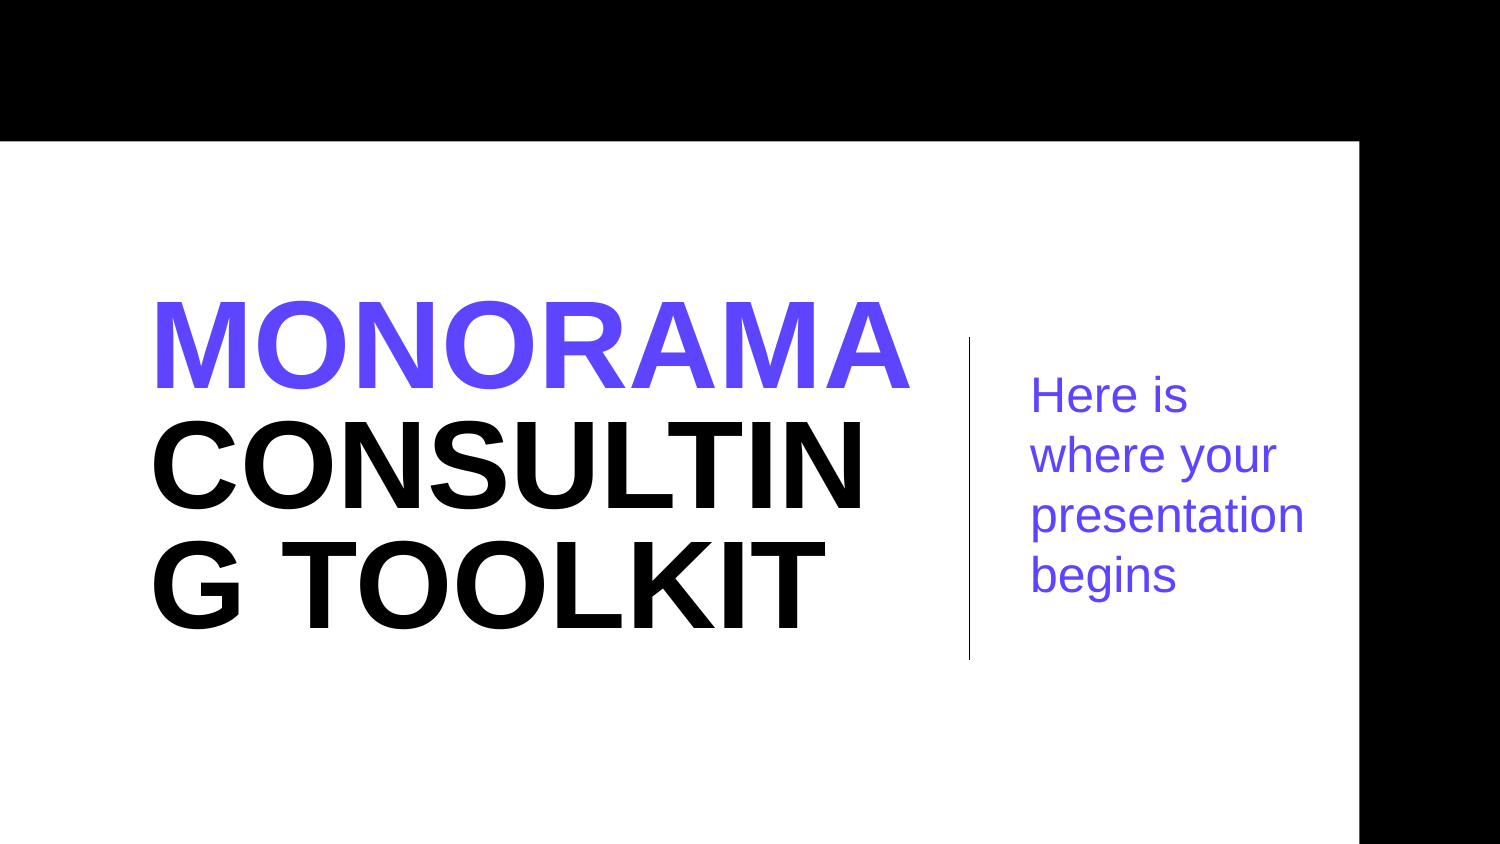

# MONORAMA CONSULTING TOOLKIT
Here is where your presentation begins